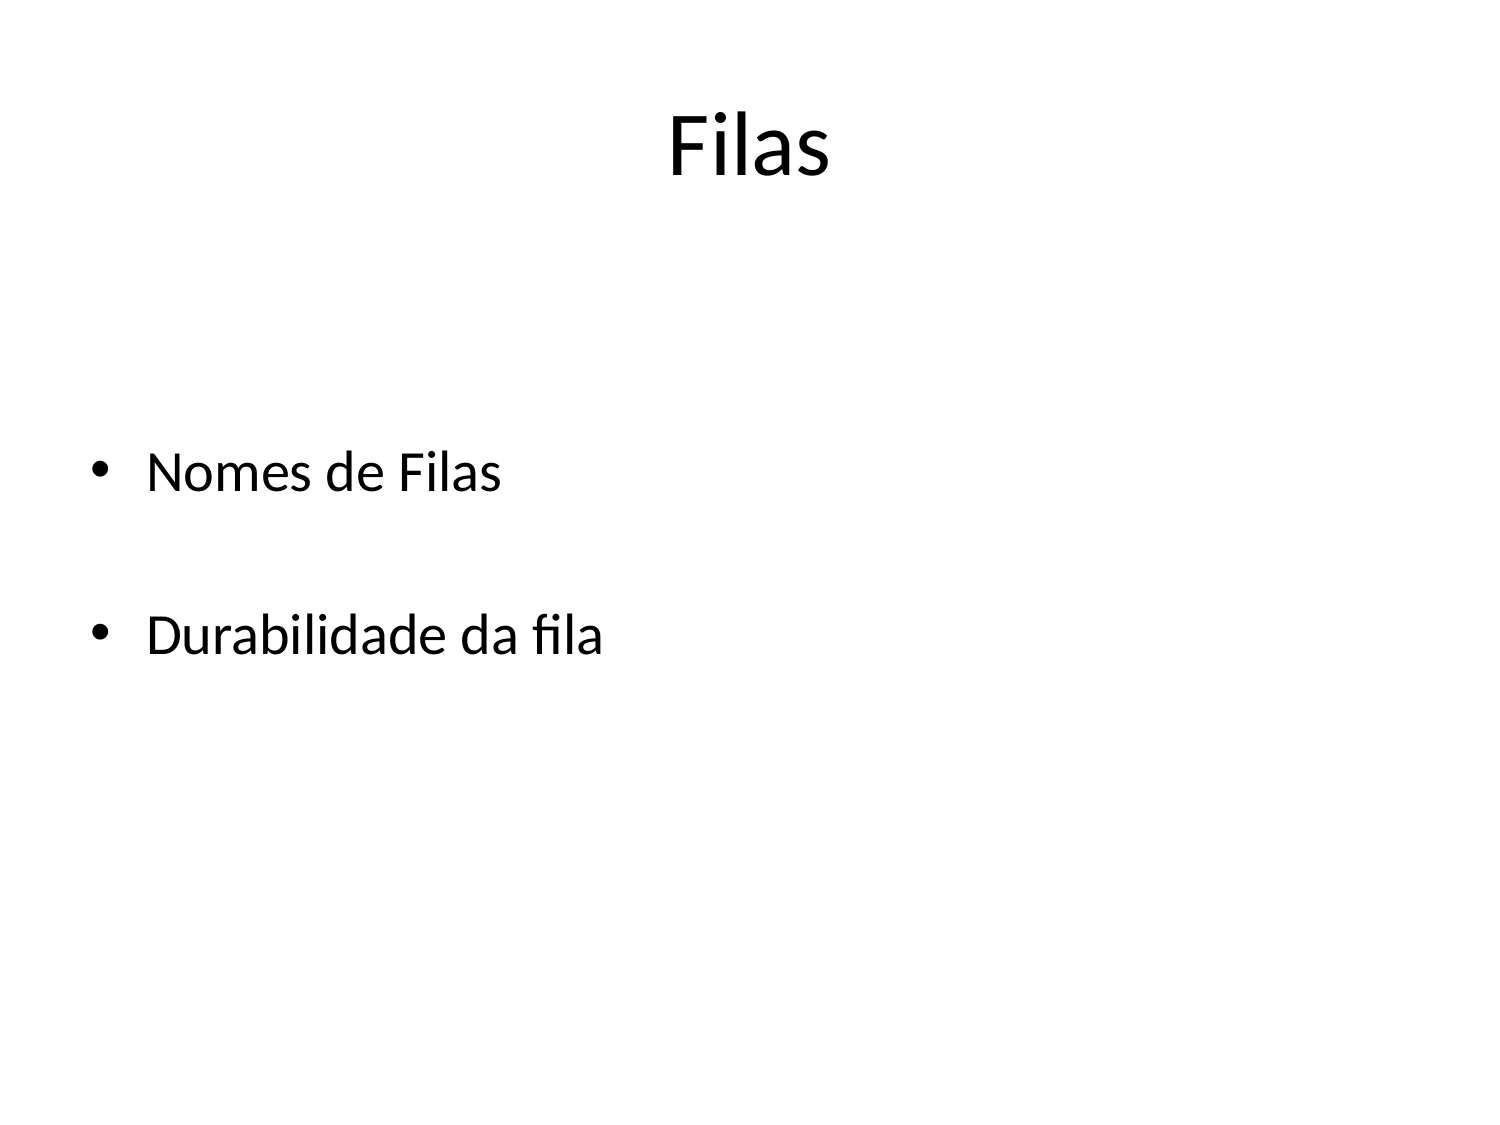

# Filas

Nomes de Filas

Durabilidade da fila